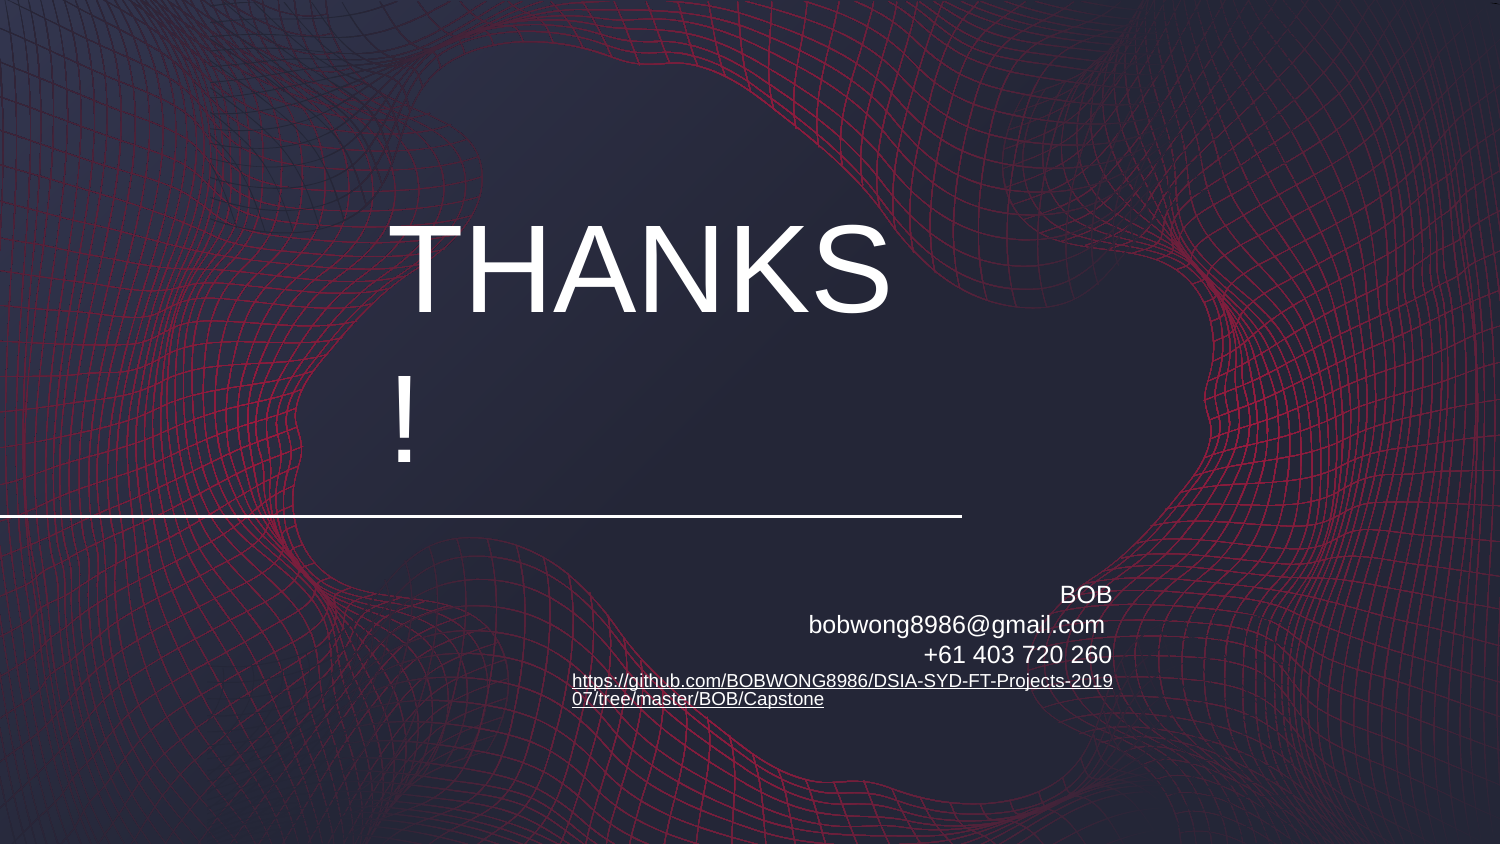

# THANKS!

BOB
bobwong8986@gmail.com
+61 403 720 260
https://github.com/BOBWONG8986/DSIA-SYD-FT-Projects-201907/tree/master/BOB/Capstone